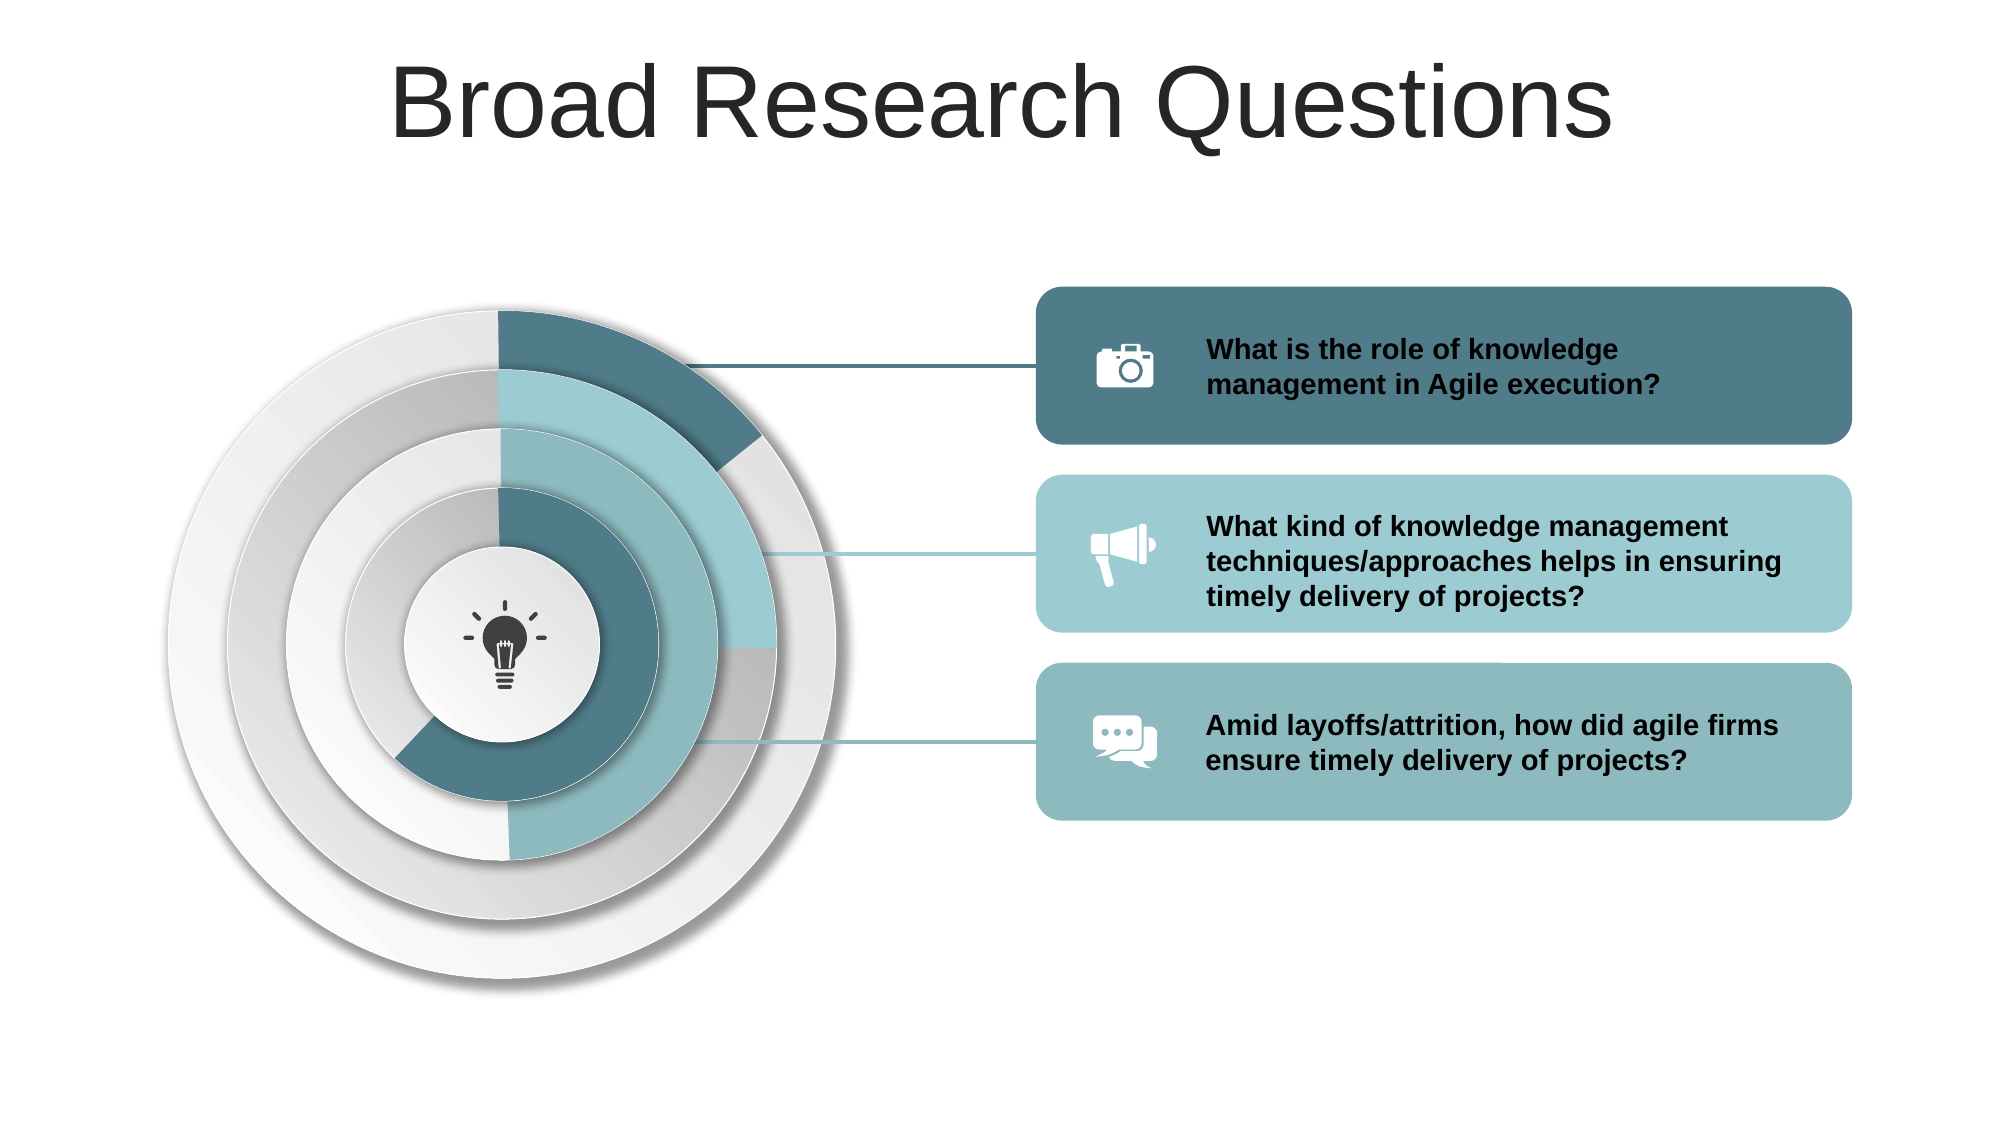

Broad Research Questions

What is the role of knowledge management in Agile execution?

What kind of knowledge management techniques/approaches helps in ensuring timely delivery of projects?

Amid layoffs/attrition, how did agile firms ensure timely delivery of projects?